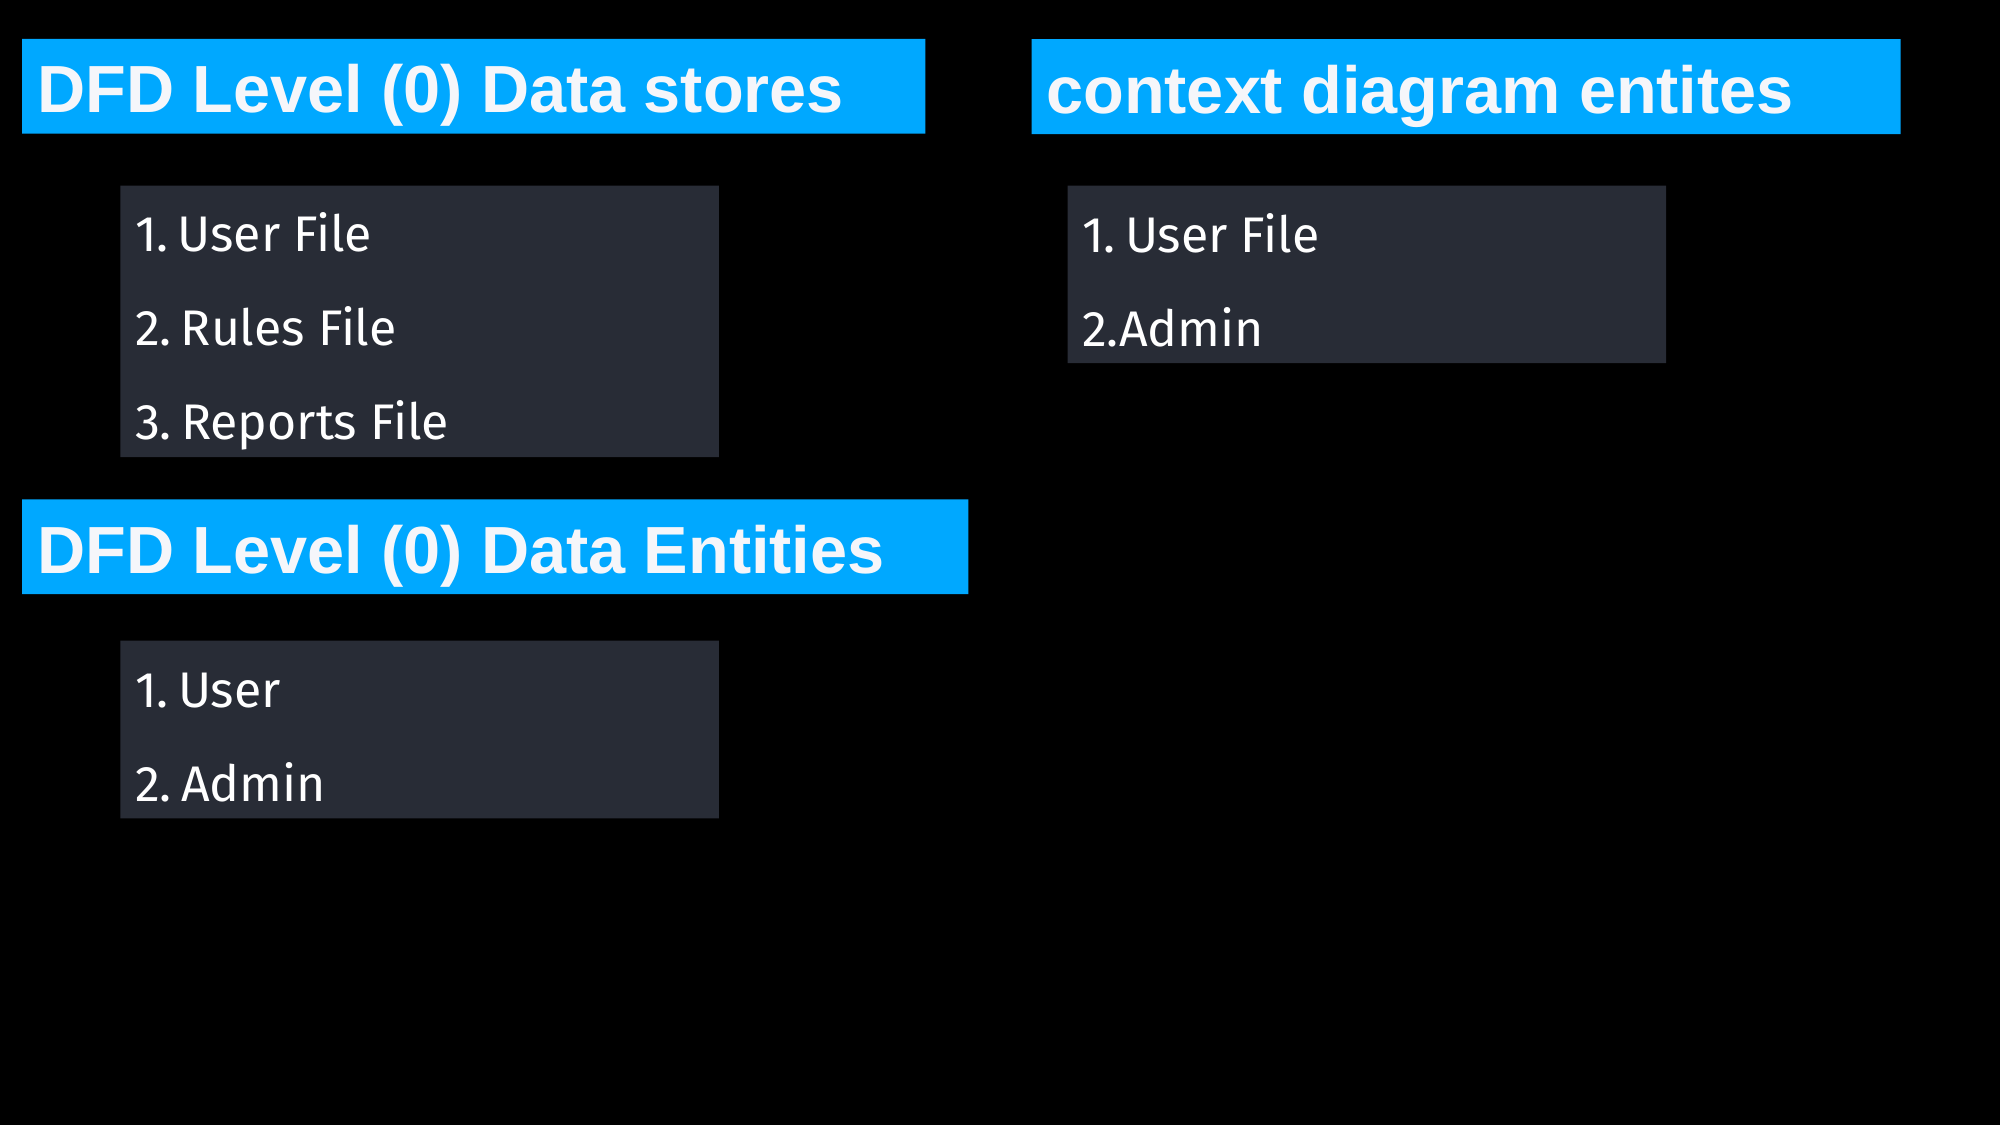

DFD Level (0) Data stores
context diagram entites
1.  User File
2.  Rules File
3.  Reports File
1.  User File
2.Admin
DFD Level (0) Data Entities
1.  User
2.  Admin